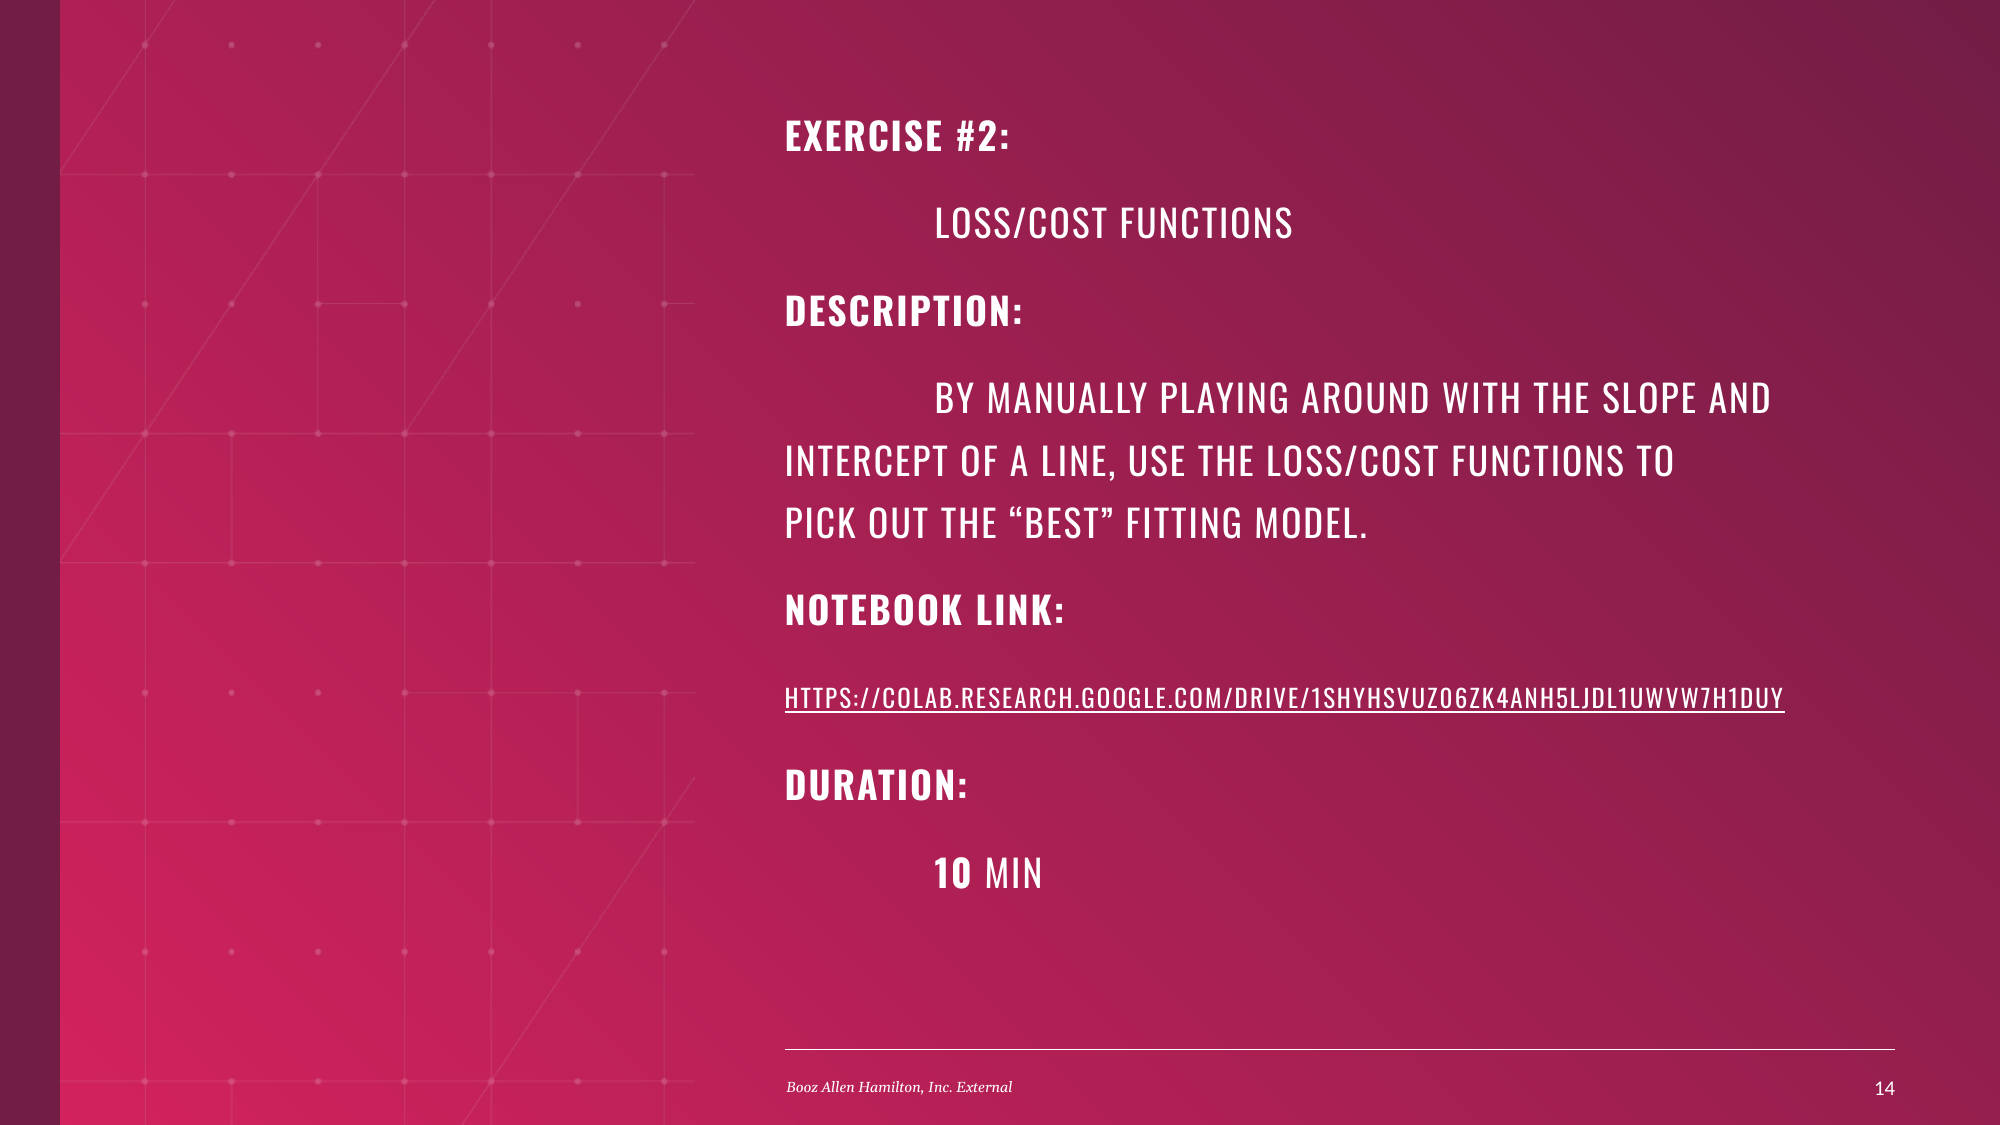

Exercise #2:
	loss/cost functions
Description:
	By manually playing around with the slope and 	intercept of a line, use the loss/cost functions to 	pick out the “best” fitting model.
Notebook link:
https://colab.research.google.com/drive/1ShyhsVuz06Zk4anH5ljdl1UWvw7H1dUY
Duration:
	10 min

Booz Allen Hamilton, Inc. External
14